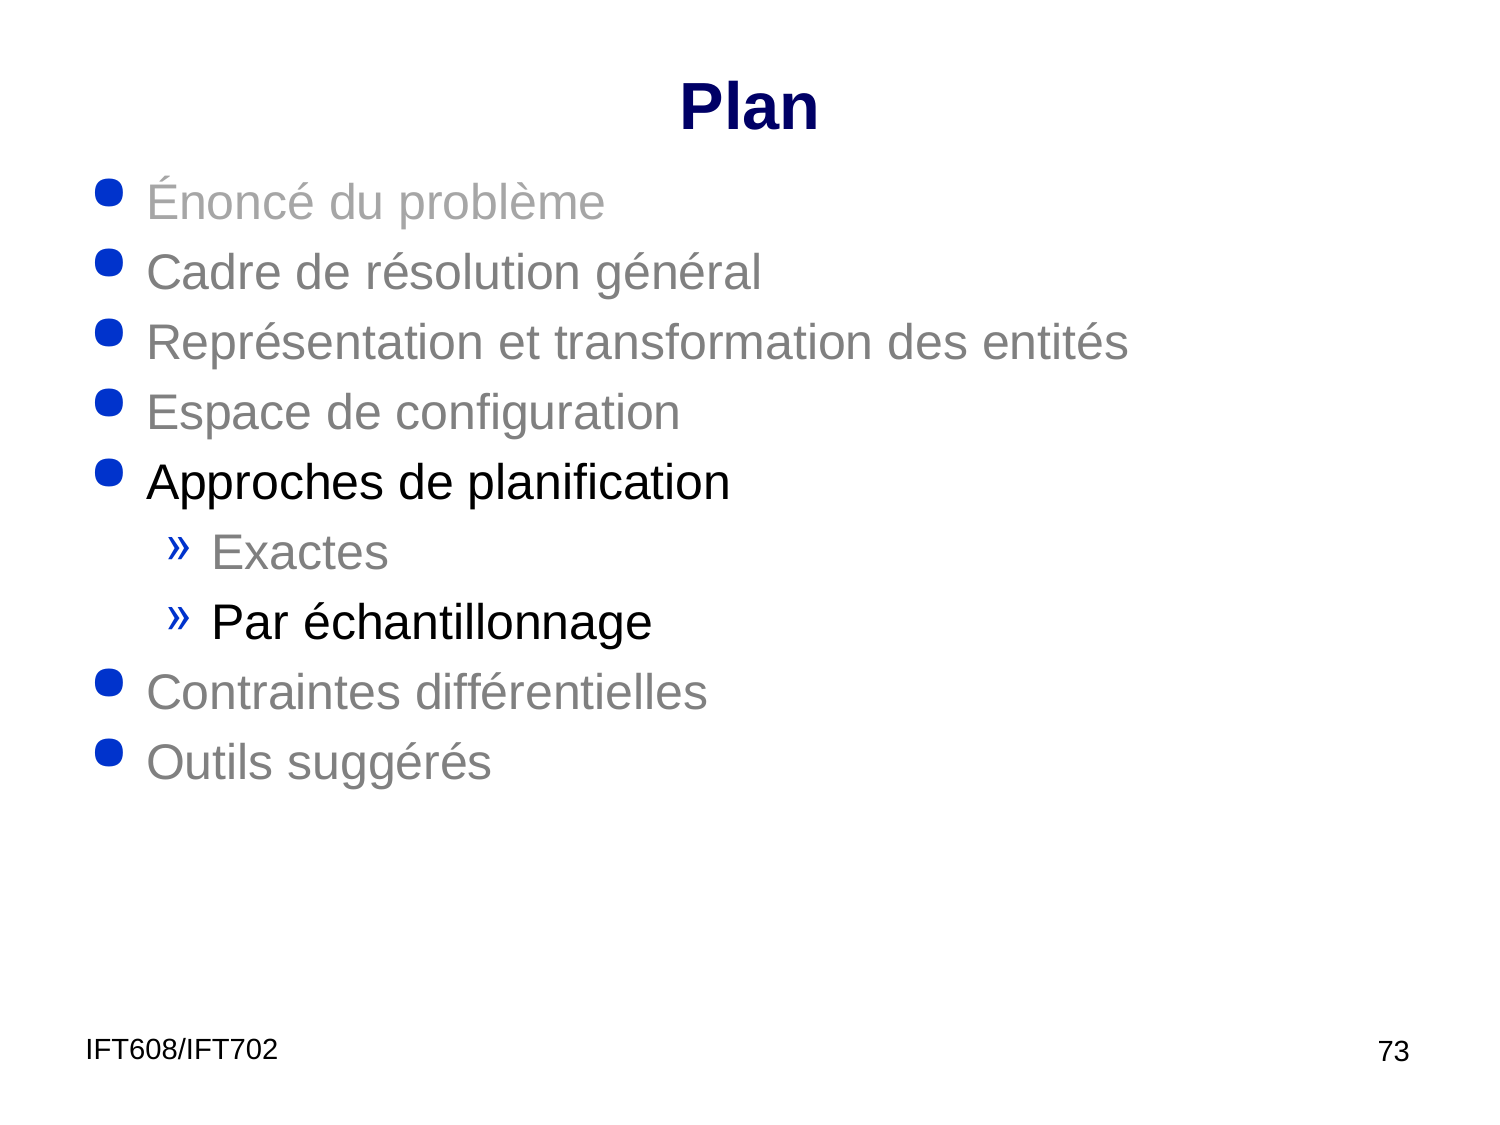

# Plan
Énoncé du problème
Cadre de résolution général
Représentation et transformation des entités
Espace de configuration
Approches de planification
Exactes
Par échantillonnage
Contraintes différentielles
Outils suggérés

IFT608/IFT702
73